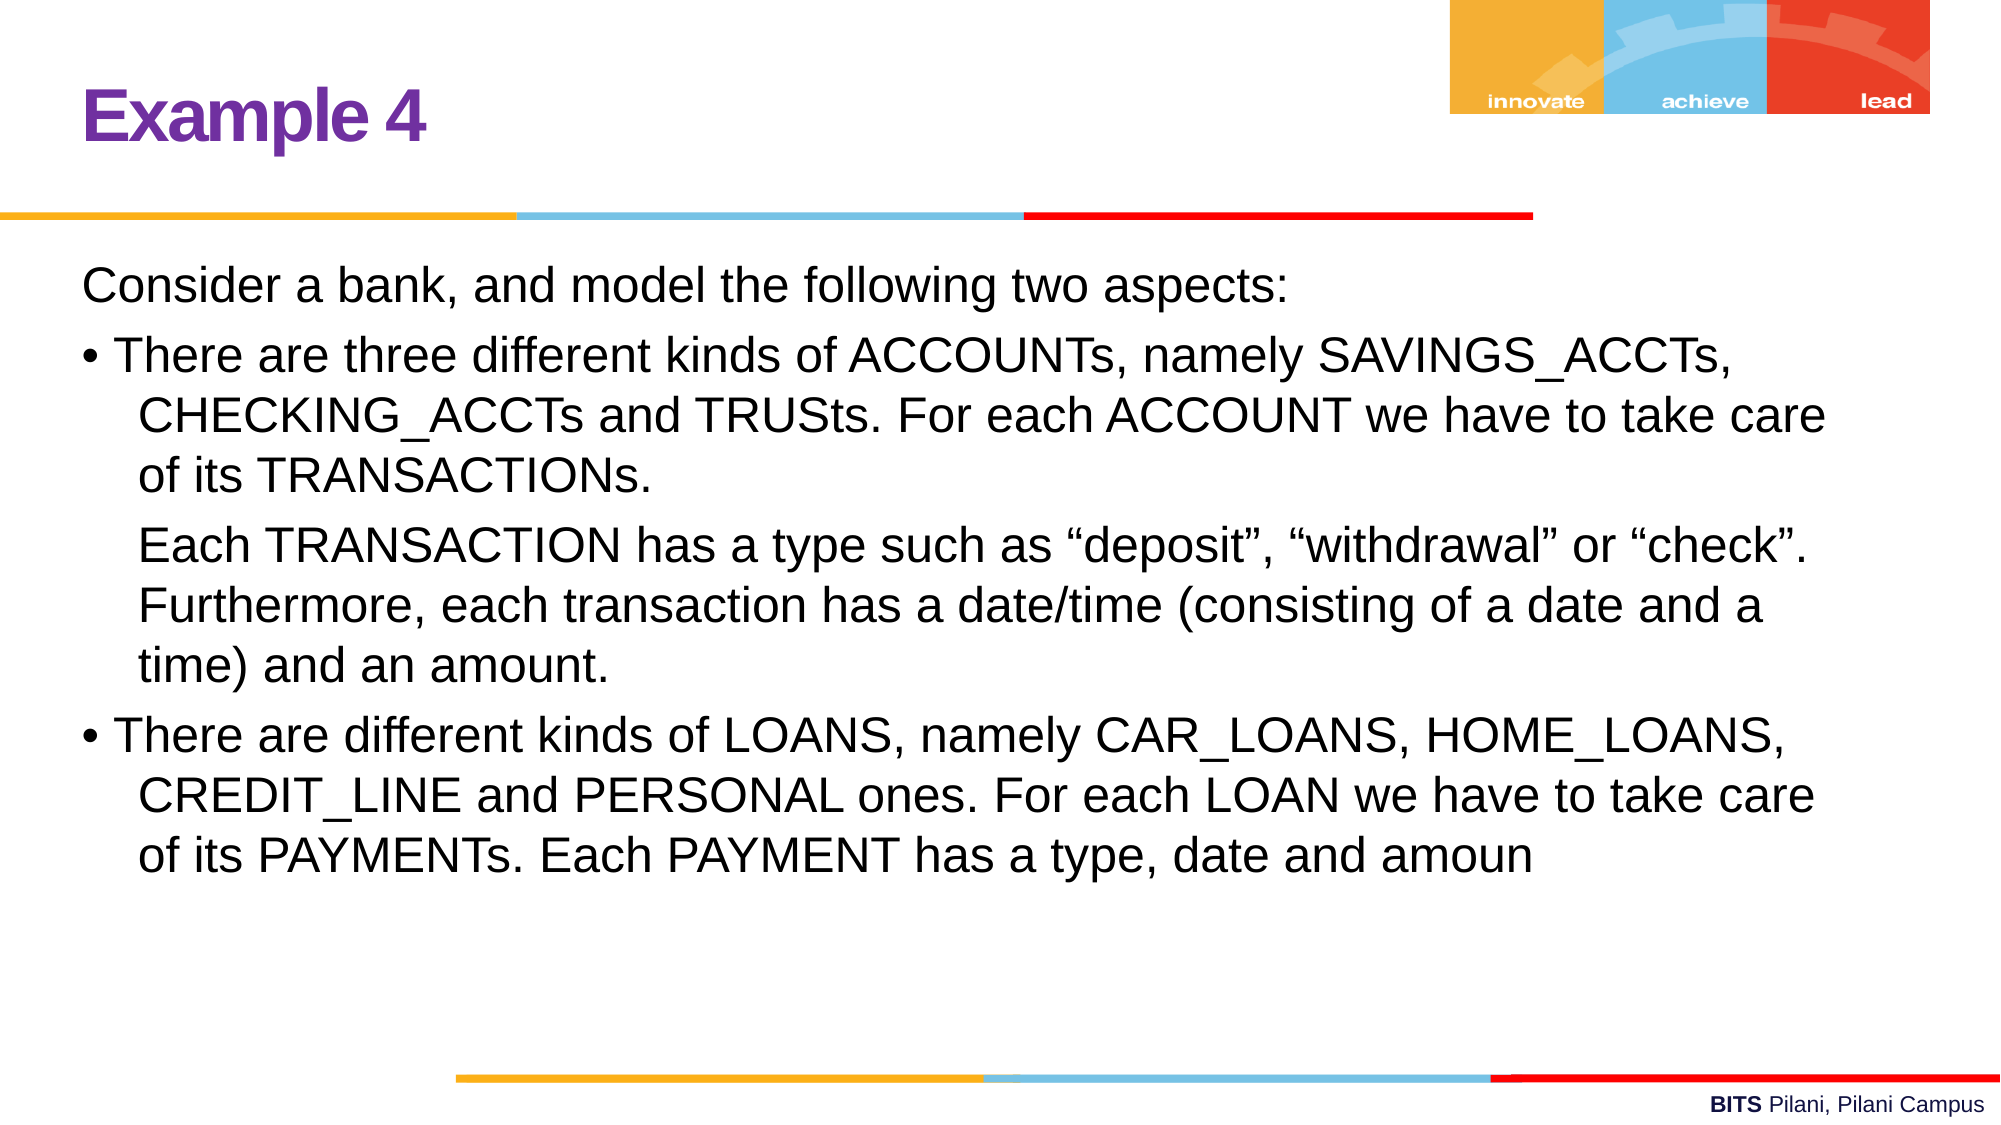

Example 4
Consider a bank, and model the following two aspects:
• There are three different kinds of ACCOUNTs, namely SAVINGS_ACCTs, CHECKING_ACCTs and TRUSts. For each ACCOUNT we have to take care of its TRANSACTIONs.
    Each TRANSACTION has a type such as “deposit”, “withdrawal” or “check”. Furthermore, each transaction has a date/time (consisting of a date and a time) and an amount.
• There are different kinds of LOANS, namely CAR_LOANS, HOME_LOANS, CREDIT_LINE and PERSONAL ones. For each LOAN we have to take care of its PAYMENTs. Each PAYMENT has a type, date and amoun